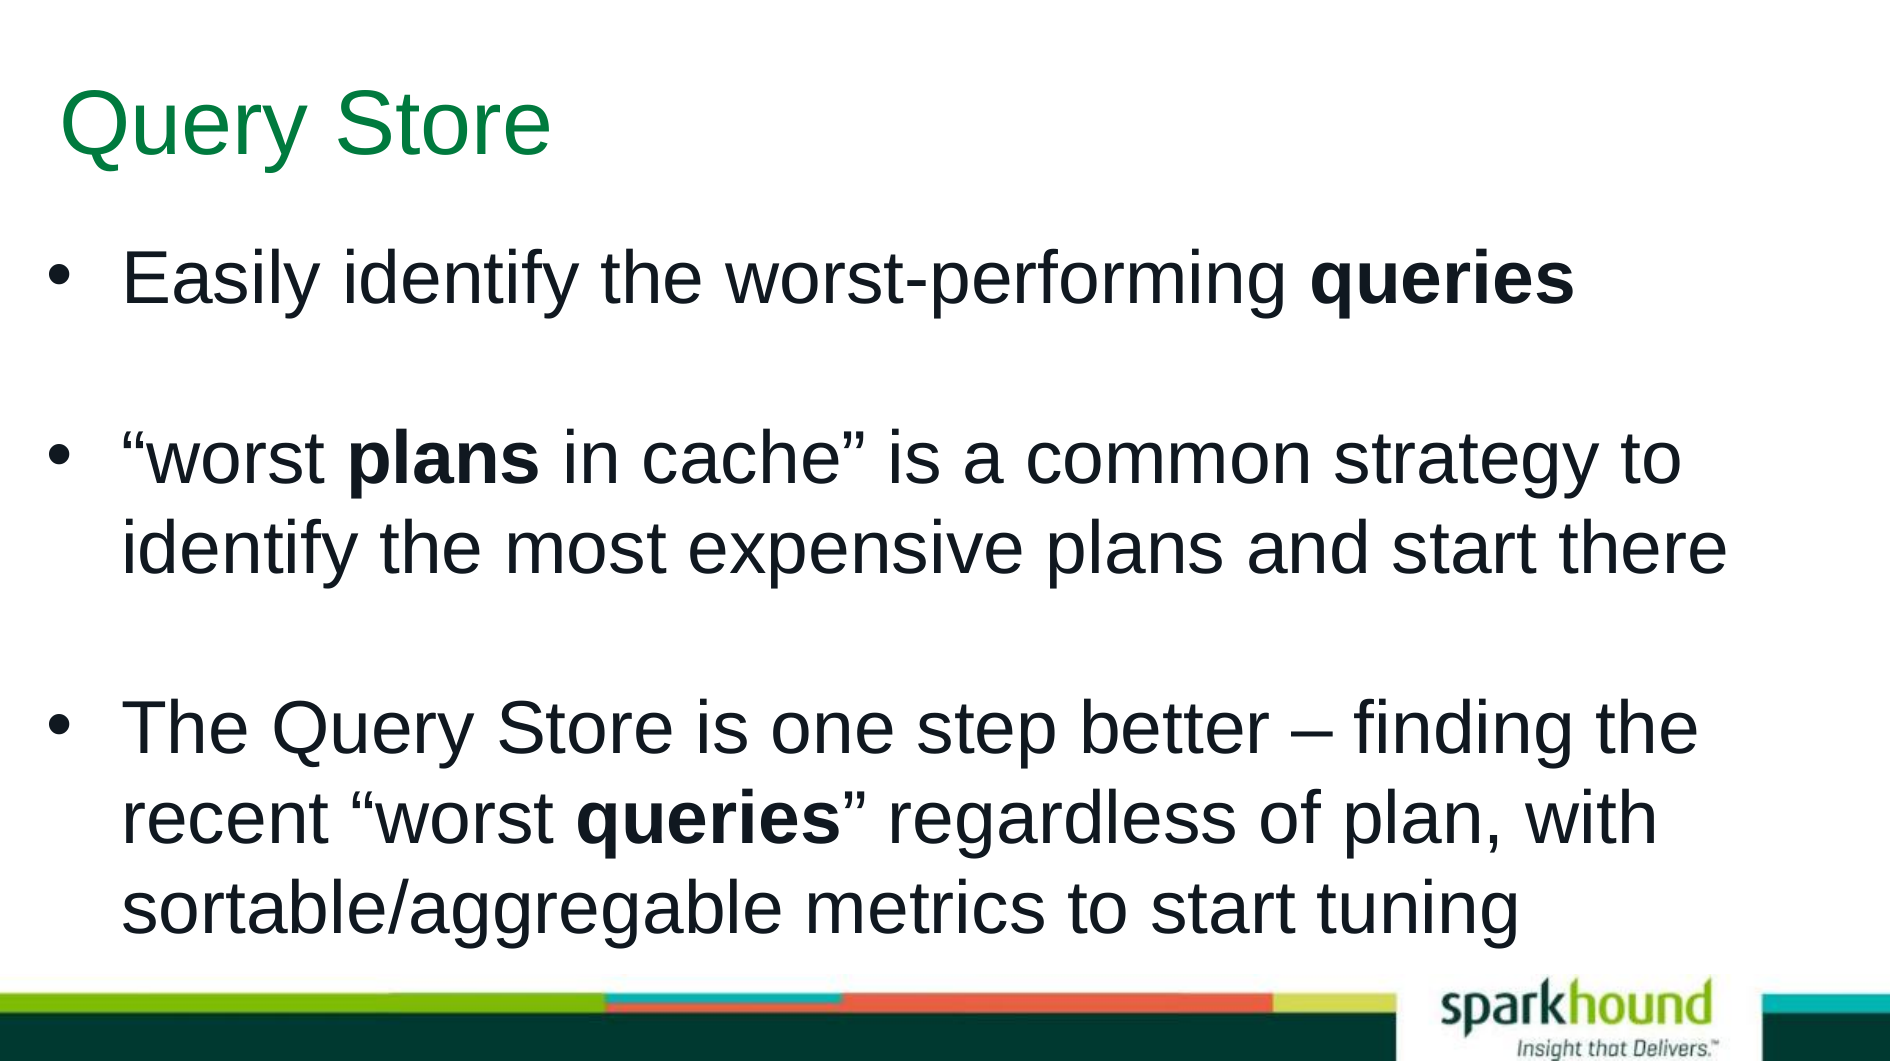

# Query Store
Easily identify the worst-performing queries
“worst plans in cache” is a common strategy to identify the most expensive plans and start there
The Query Store is one step better – finding the recent “worst queries” regardless of plan, with sortable/aggregable metrics to start tuning